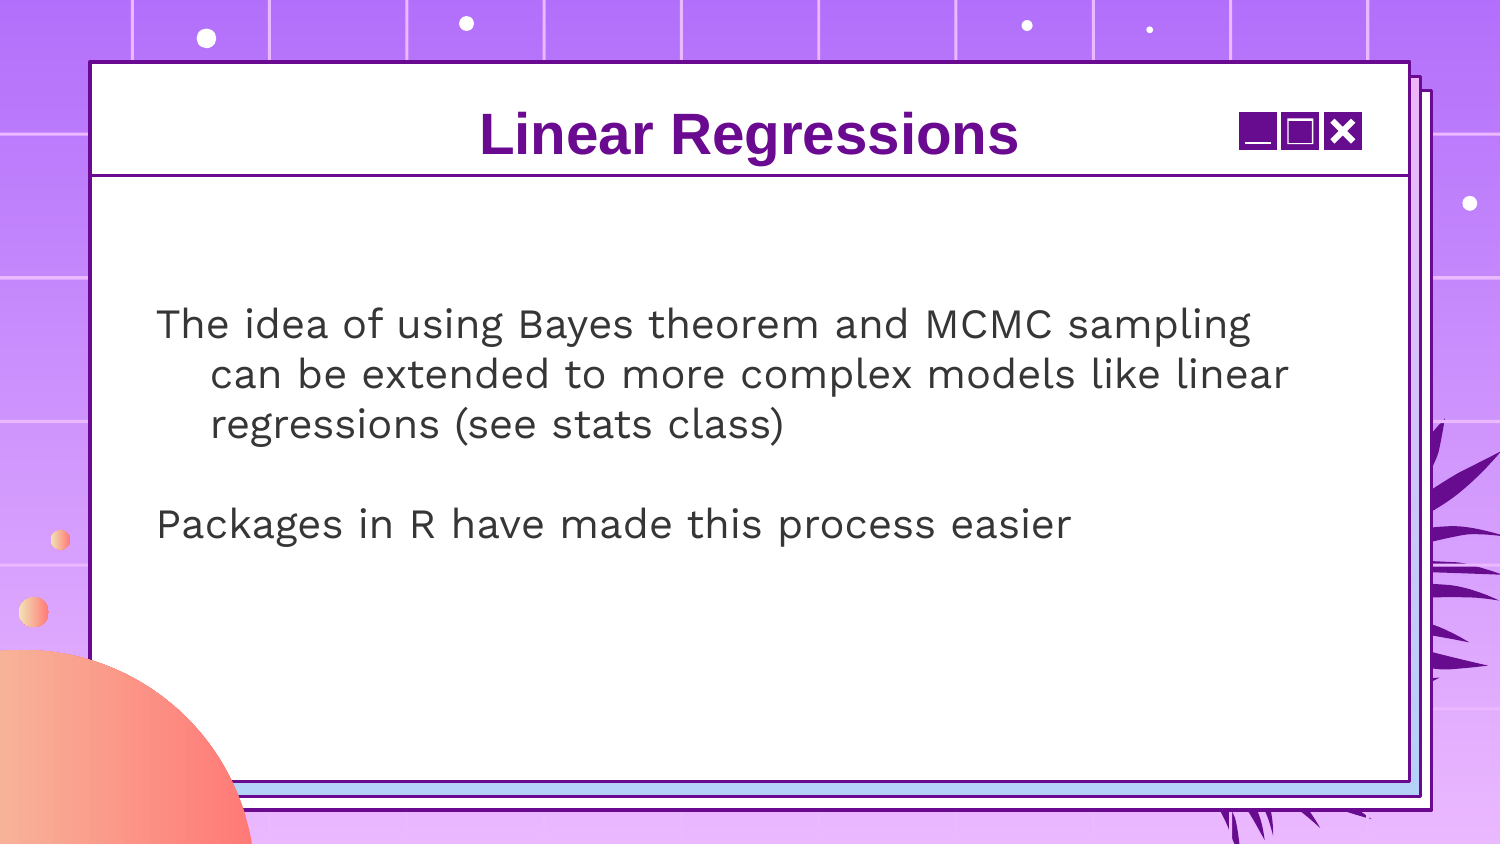

# Linear Regressions
The idea of using Bayes theorem and MCMC sampling can be extended to more complex models like linear regressions (see stats class)

Packages in R have made this process easier